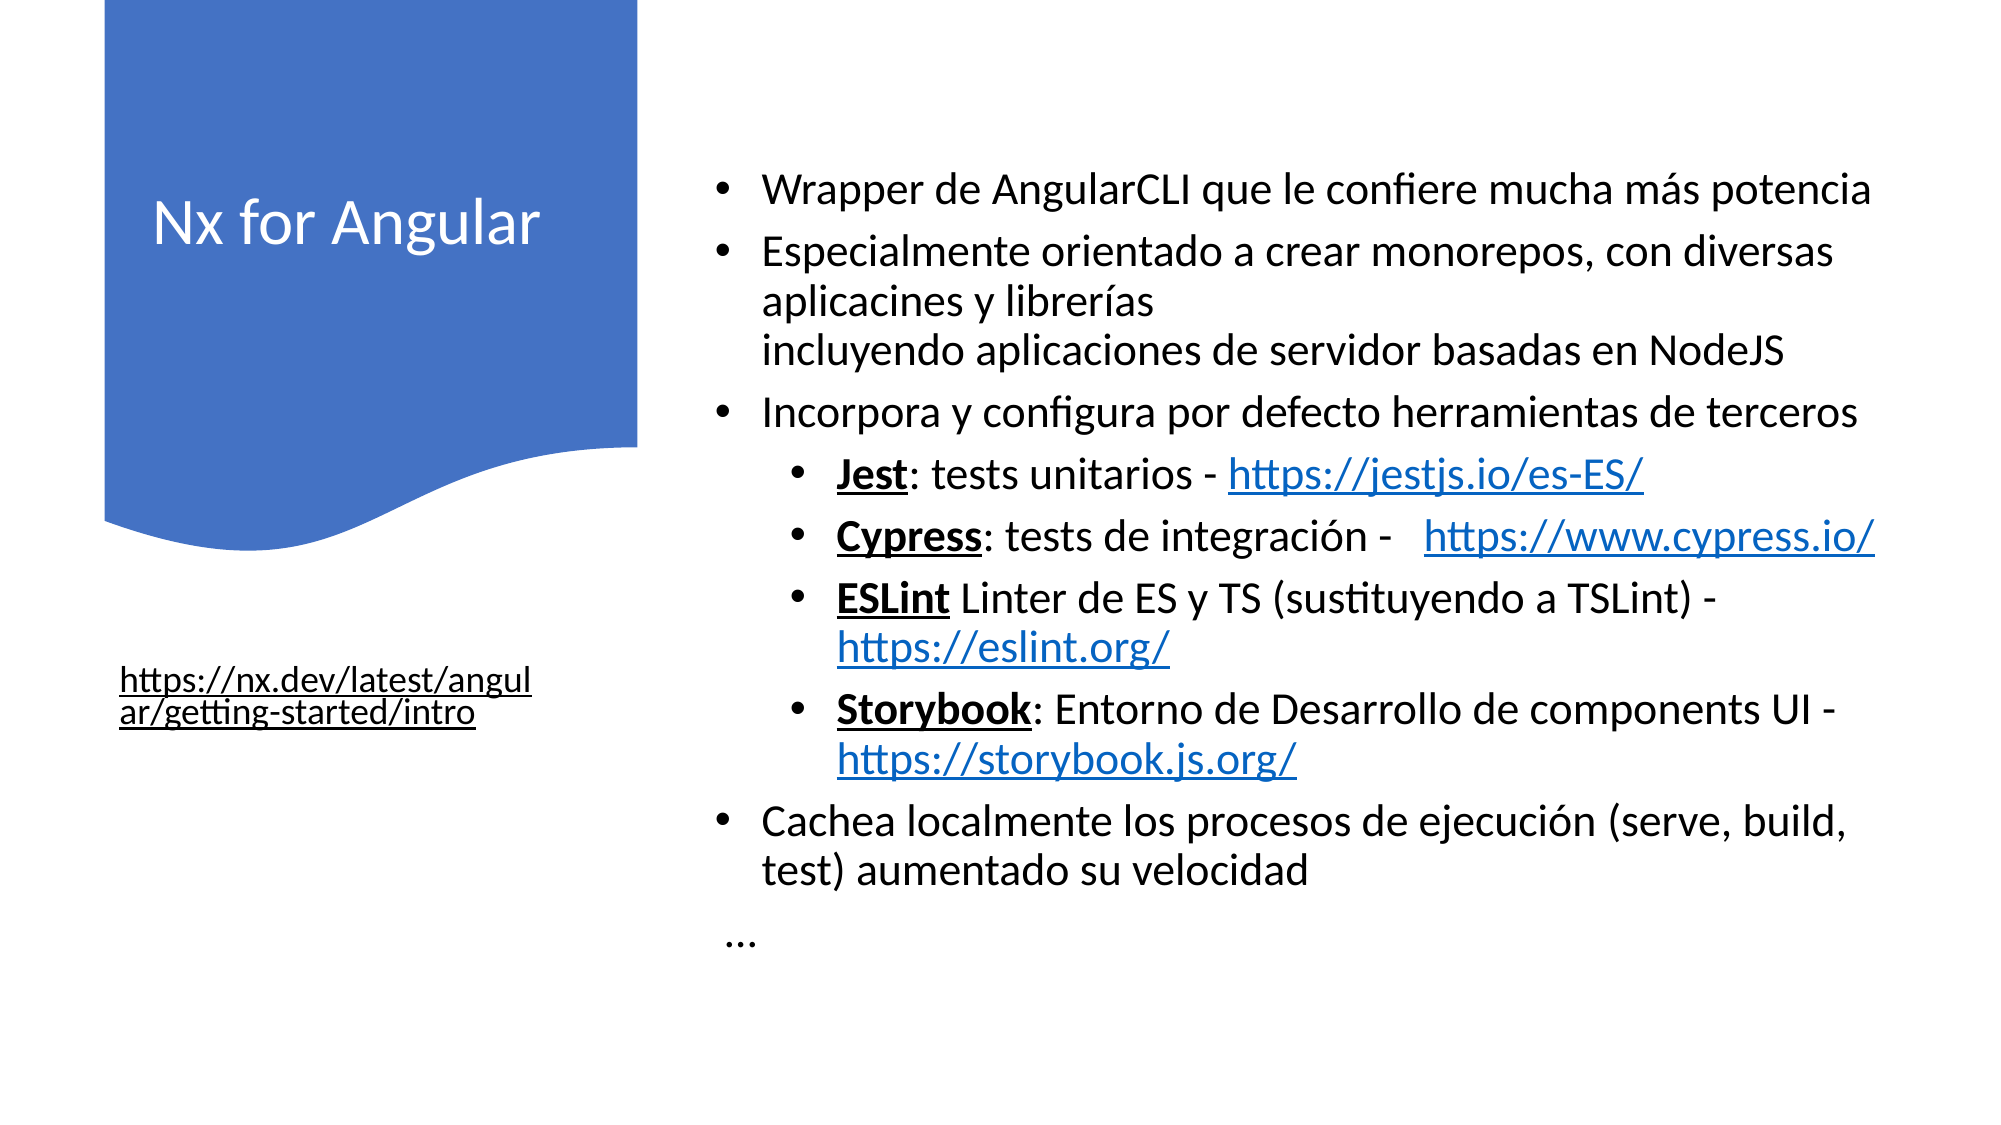

# Nx for Angular
Wrapper de AngularCLI que le confiere mucha más potencia
Especialmente orientado a crear monorepos, con diversas aplicacines y librerías
incluyendo aplicaciones de servidor basadas en NodeJS
Incorpora y configura por defecto herramientas de terceros
Jest: tests unitarios - https://jestjs.io/es-ES/
Cypress: tests de integración -   https://www.cypress.io/
ESLint Linter de ES y TS (sustituyendo a TSLint) - https://eslint.org/
Storybook: Entorno de Desarrollo de components UI - https://storybook.js.org/
Cachea localmente los procesos de ejecución (serve, build, test) aumentado su velocidad
 …
https://nx.dev/latest/angular/getting-started/intro